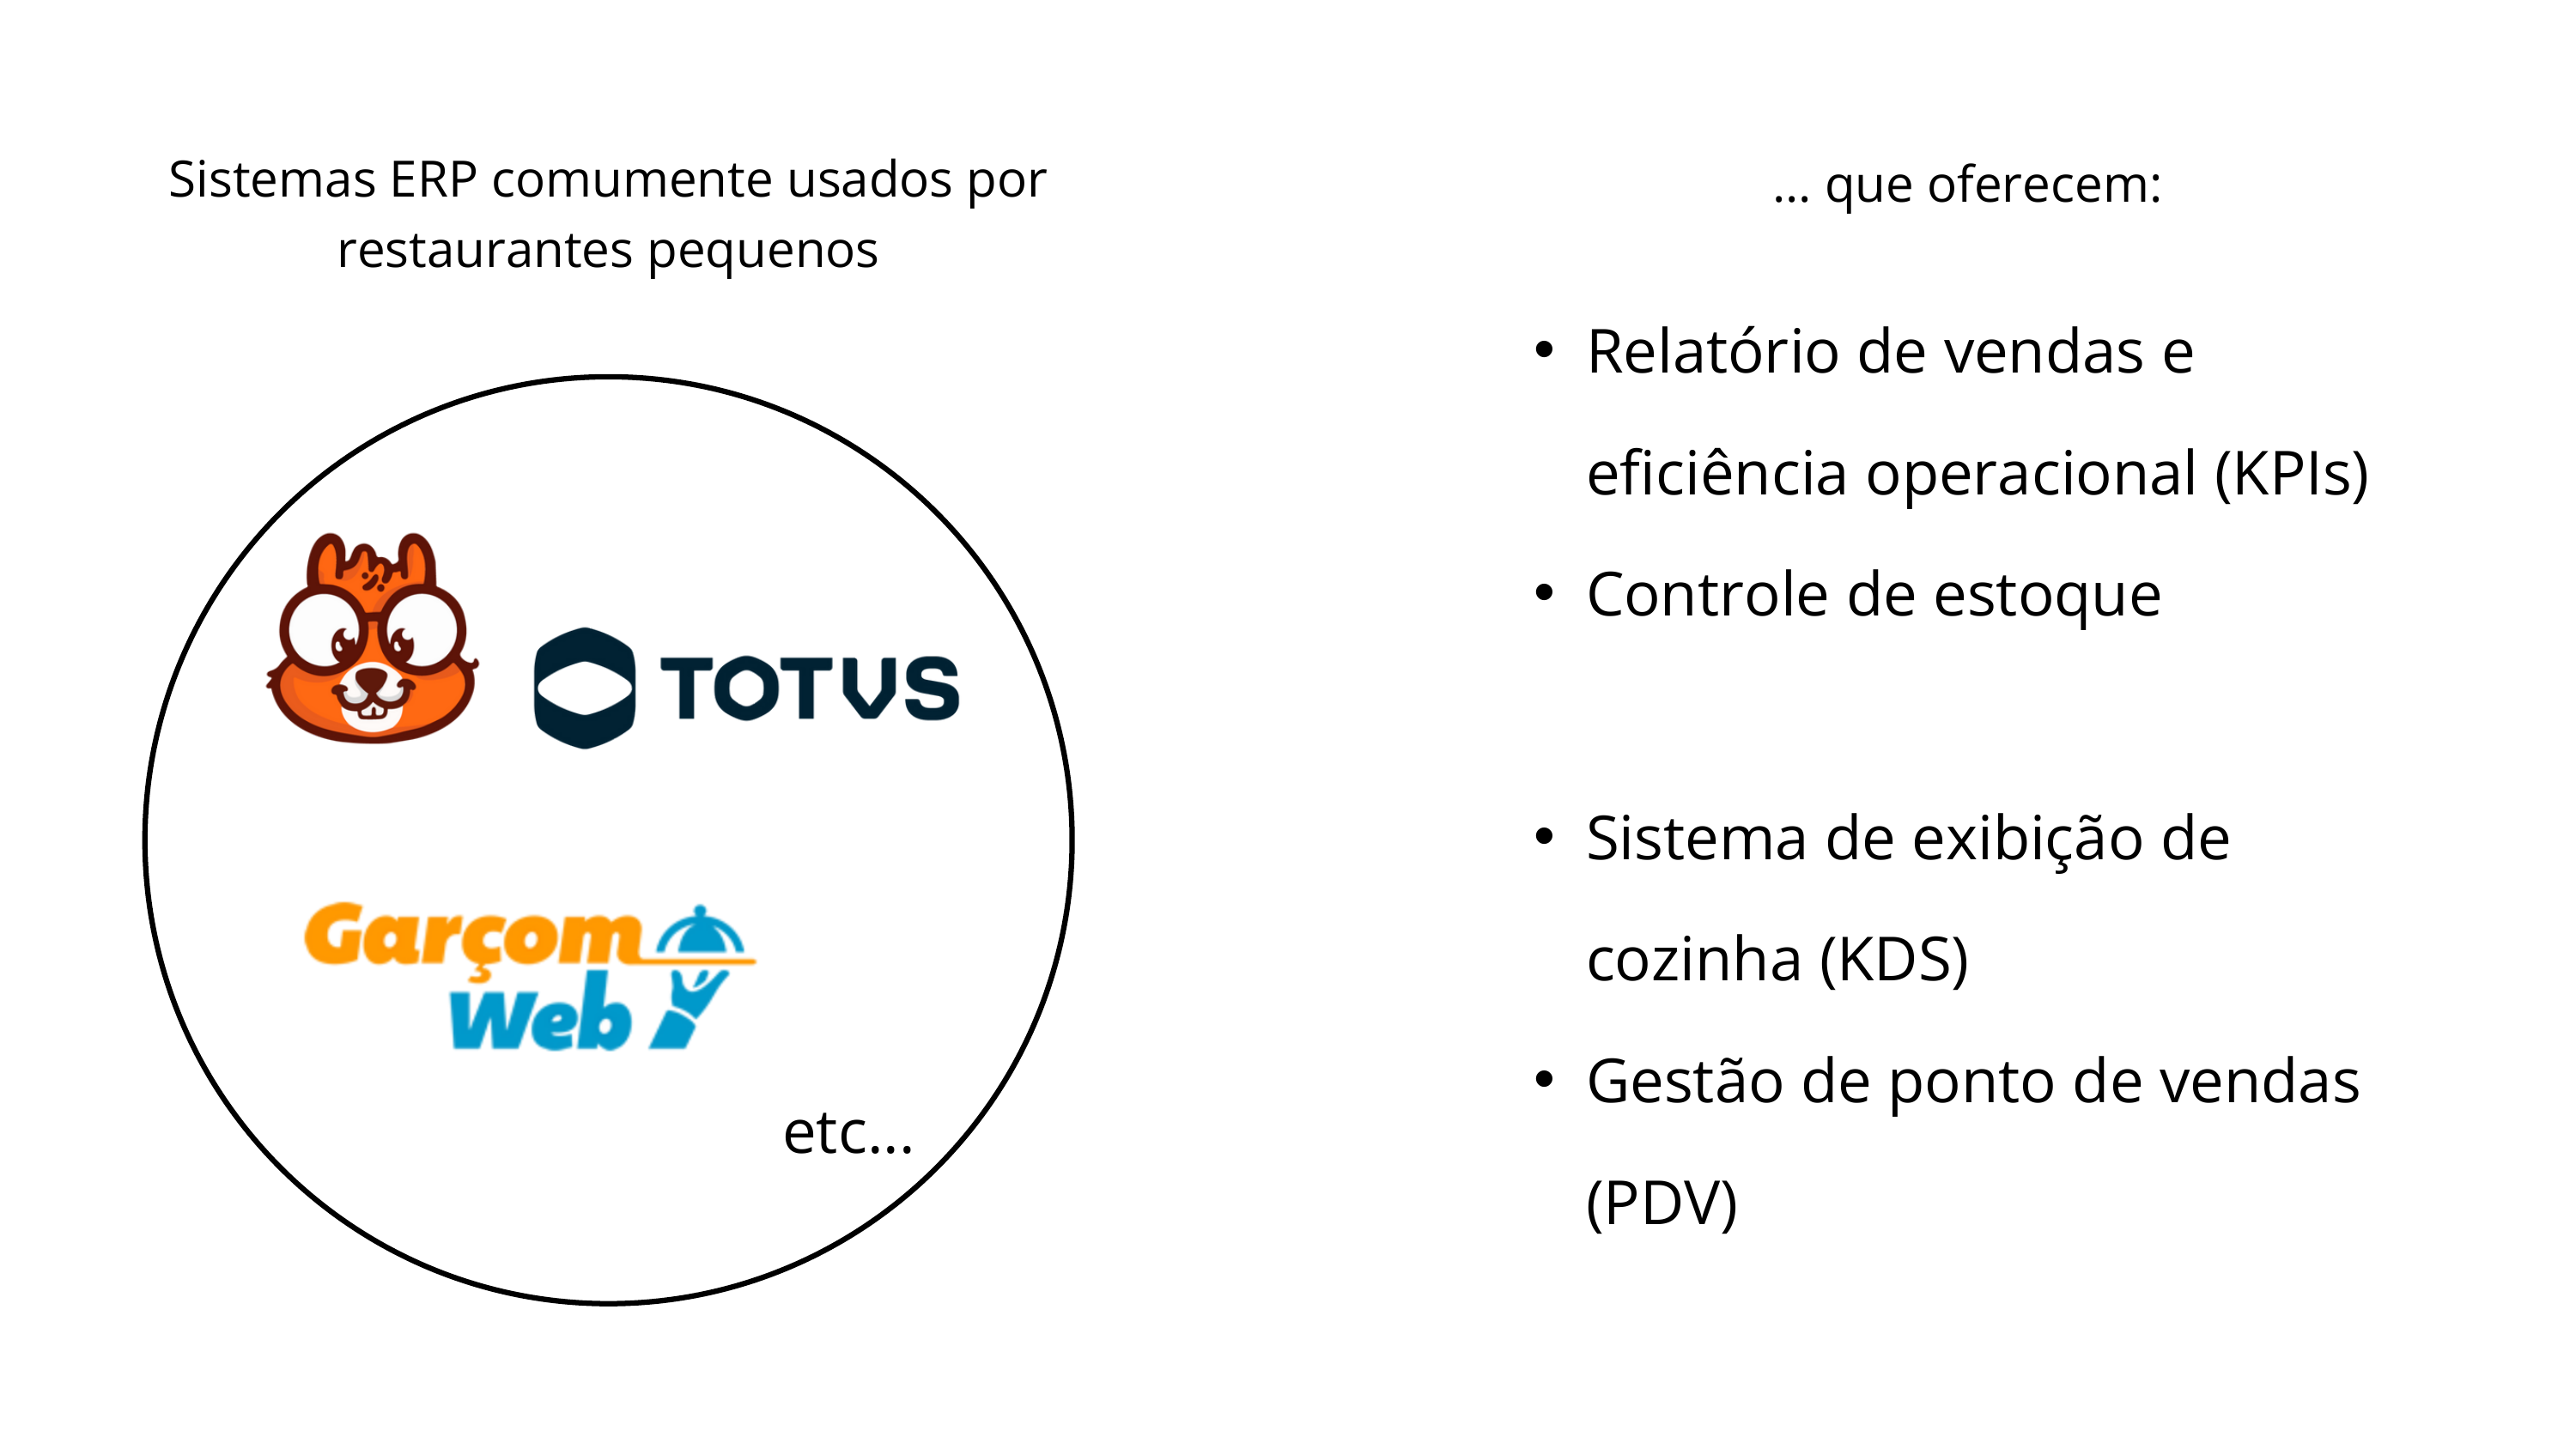

Sistemas ERP comumente usados por restaurantes pequenos
... que oferecem:
Relatório de vendas e eficiência operacional (KPIs)
Controle de estoque

Sistema de exibição de cozinha (KDS)
Gestão de ponto de vendas (PDV)

etc...